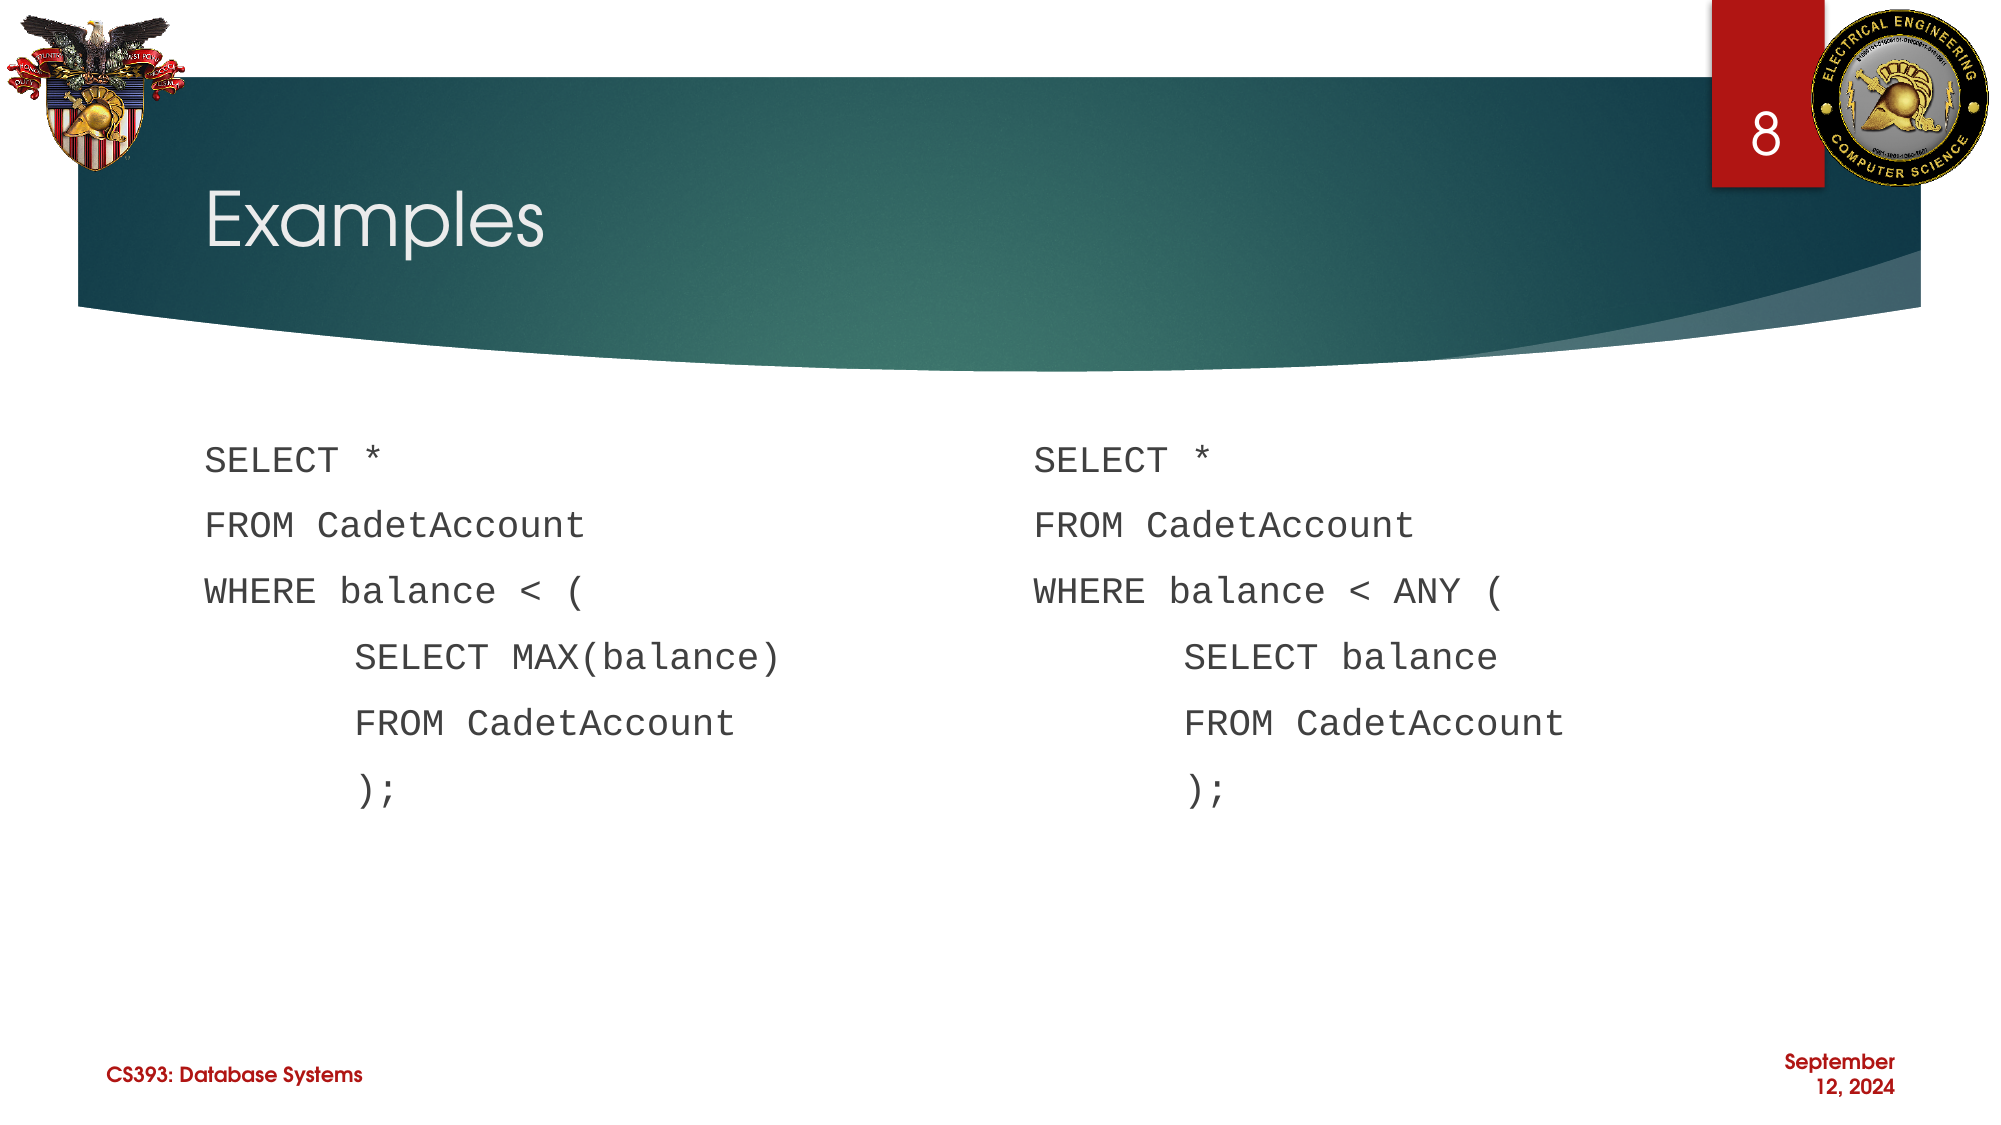

8
# Examples
SELECT *
FROM CadetAccount
WHERE balance < (
	SELECT MAX(balance)
	FROM CadetAccount
	);
SELECT *
FROM CadetAccount
WHERE balance < ANY (
	SELECT balance
	FROM CadetAccount
	);
CS393: Database Systems
September 12, 2024